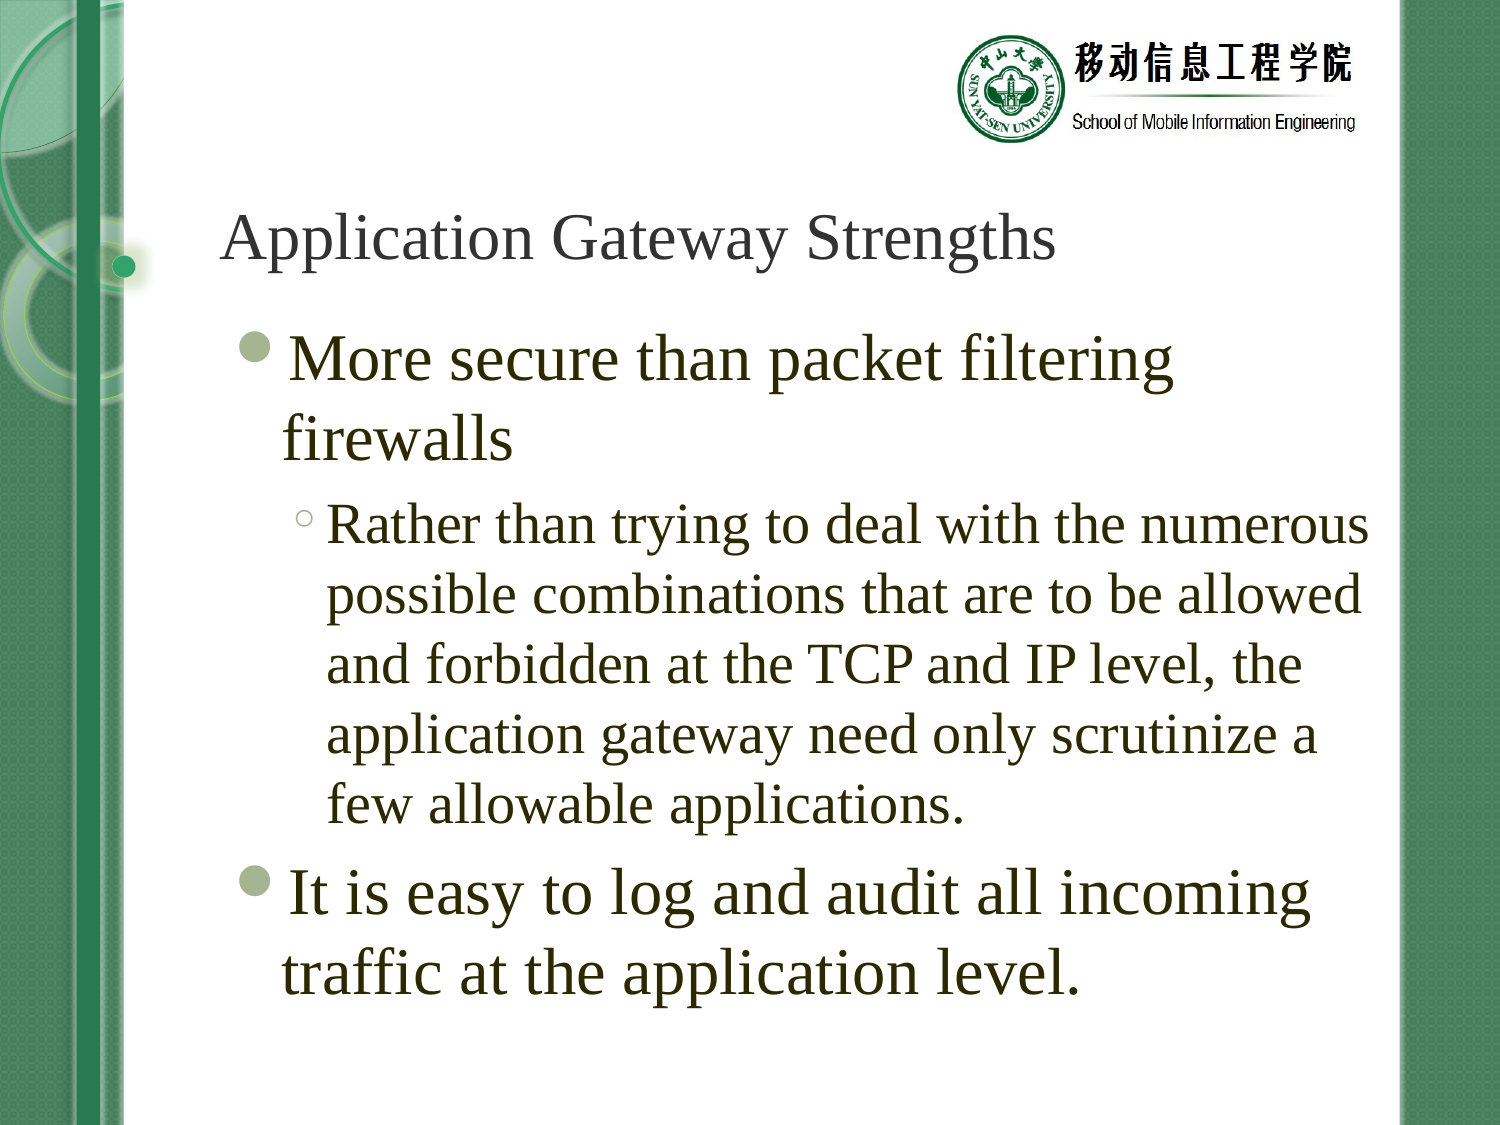

# Application Gateway Strengths
More secure than packet filtering firewalls
Rather than trying to deal with the numerous possible combinations that are to be allowed and forbidden at the TCP and IP level, the application gateway need only scrutinize a few allowable applications.
It is easy to log and audit all incoming traffic at the application level.